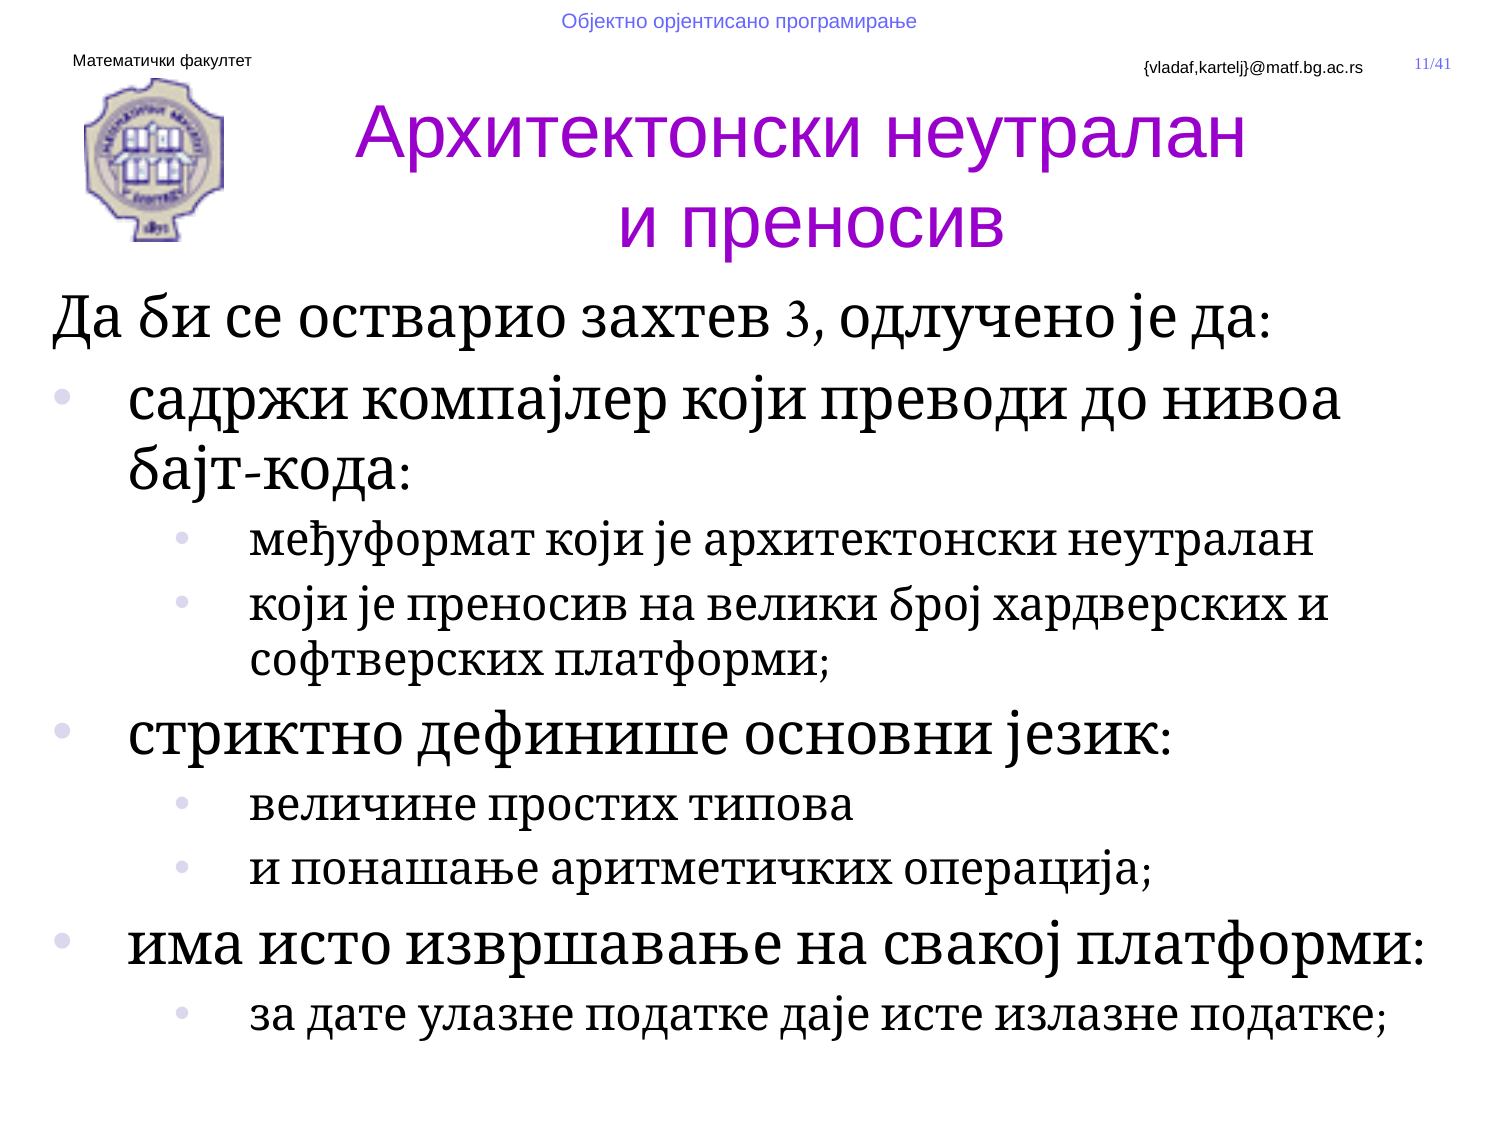

Архитектонски неутралан
и преносив
Да би се остварио захтев 3, одлучено је да:
садржи компајлер који преводи до нивоа бајт-кода:
међуформат који је архитектонски неутралан
који је преносив на велики број хардверских и софтверских платформи;
стриктно дефинише основни језик:
величине простих типова
и понашање аритметичких операција;
има исто извршавање на свакој платформи:
за дате улазне податке даје исте излазне податке;